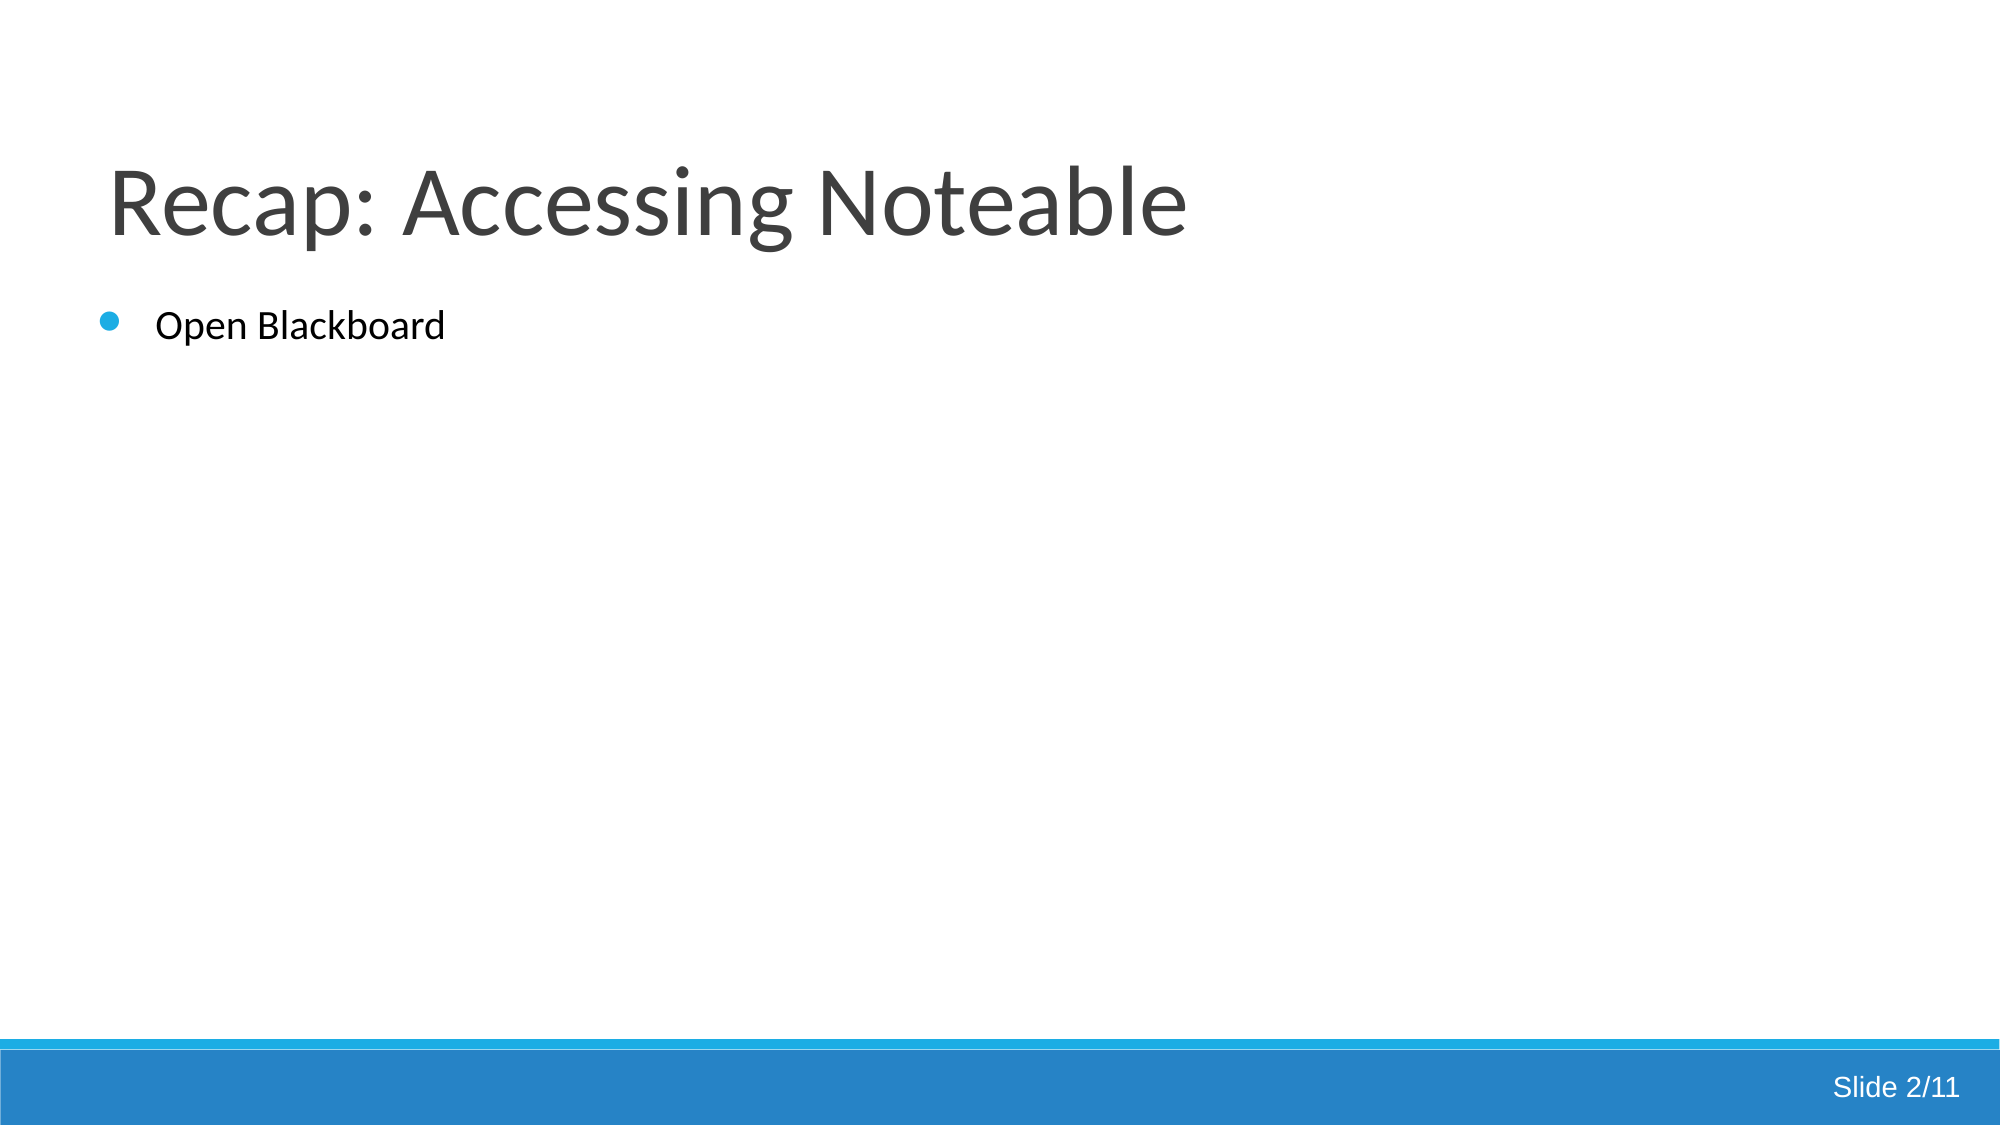

# Recap: Accessing Noteable

Open Blackboard

Slide 2/11